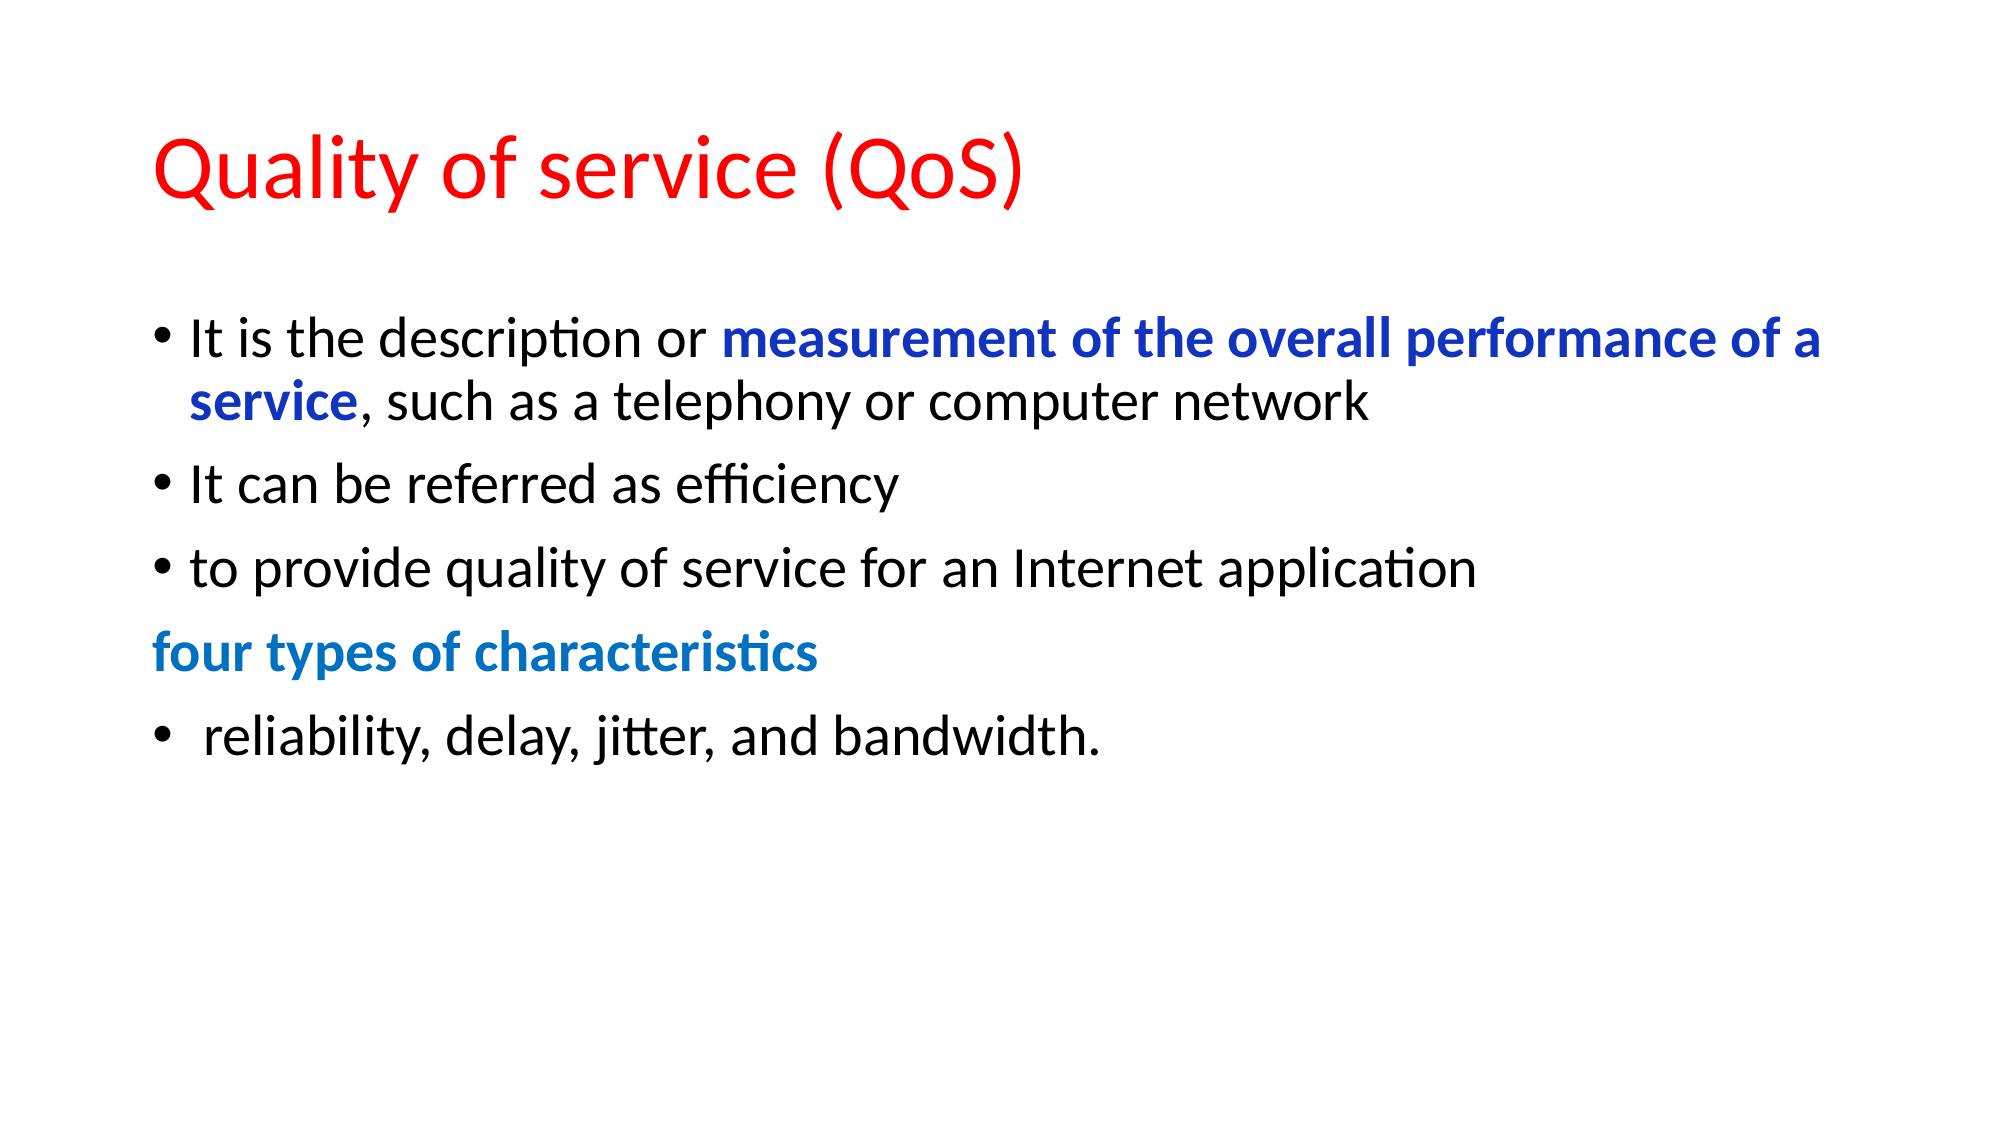

# Quality of service (QoS)
It is the description or measurement of the overall performance of a service, such as a telephony or computer network
It can be referred as efficiency
to provide quality of service for an Internet application
four types of characteristics
 reliability, delay, jitter, and bandwidth.